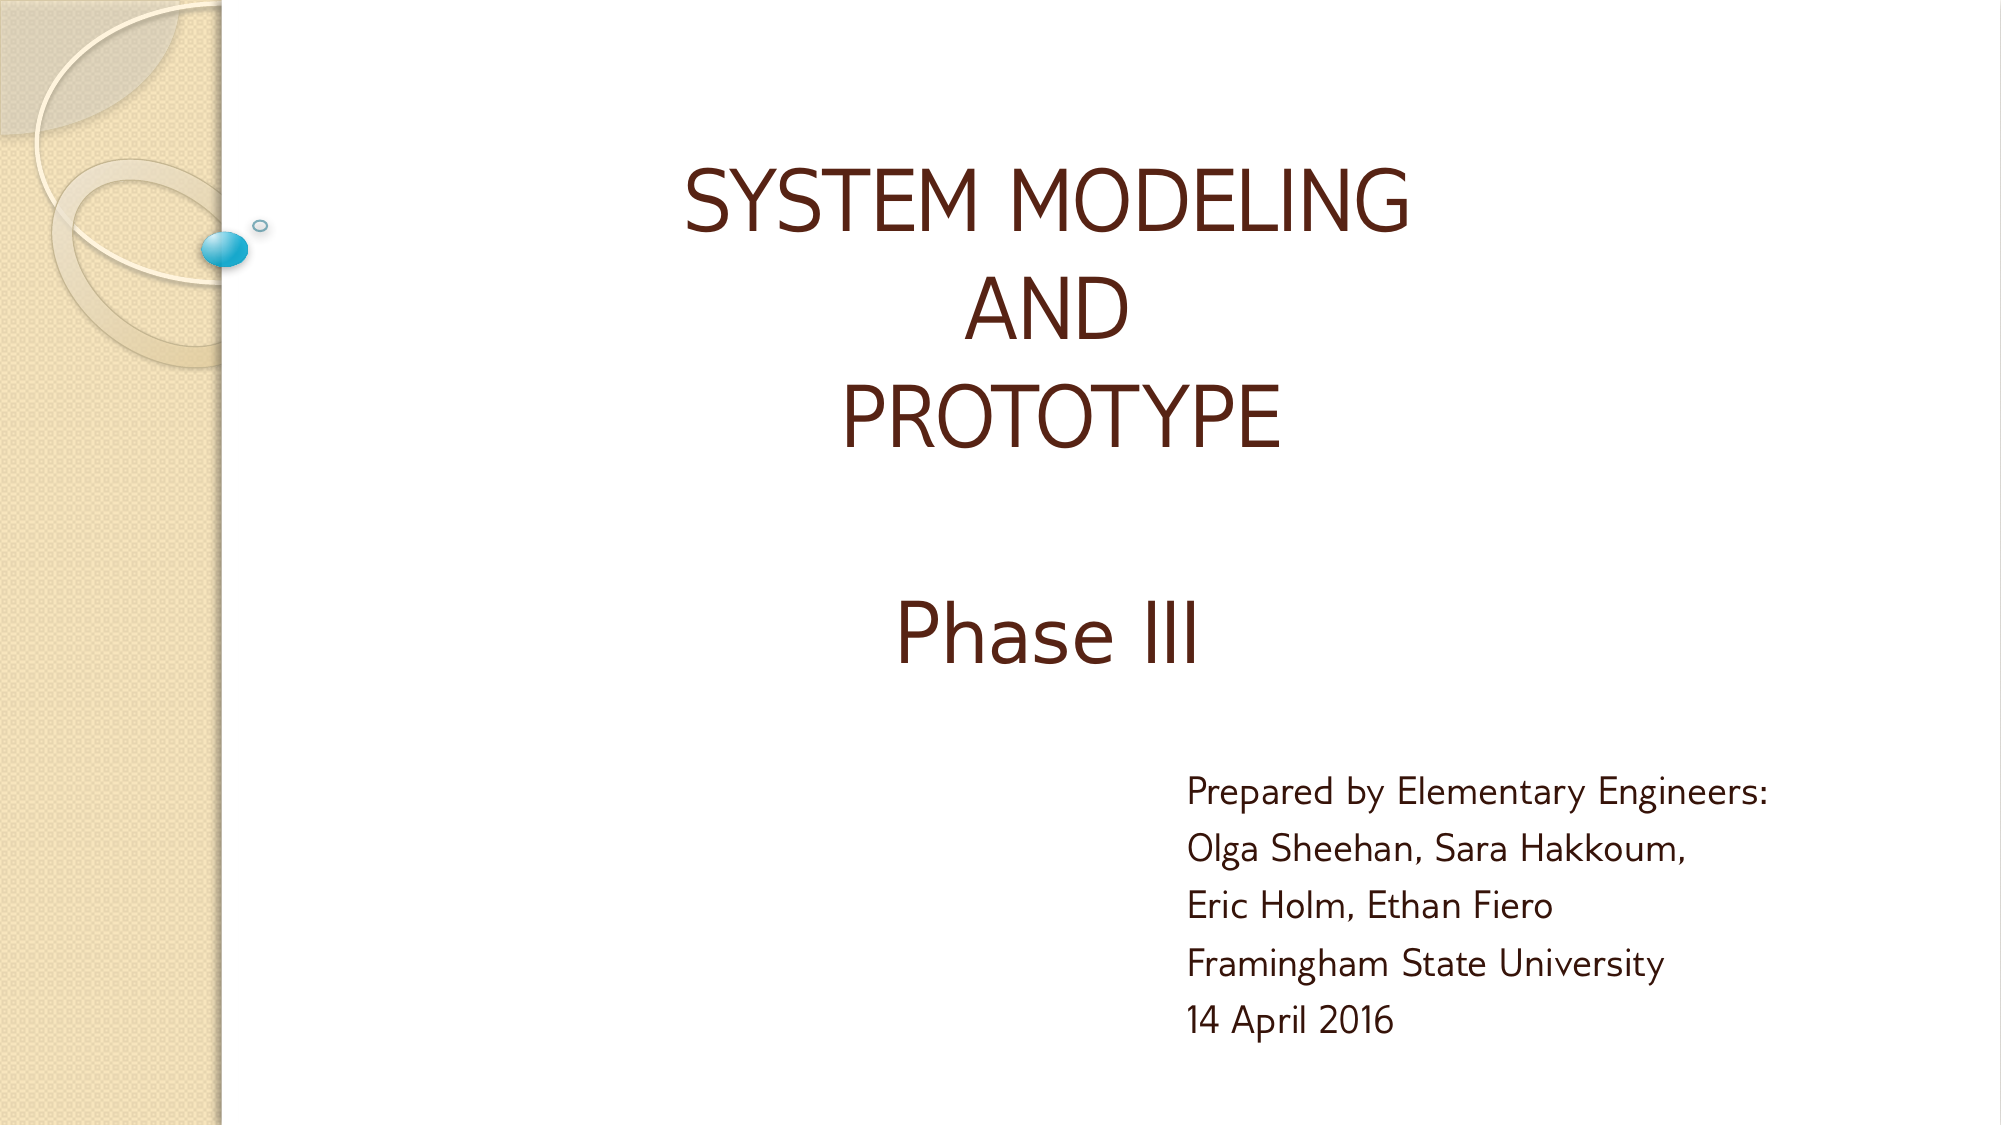

# SYSTEM MODELING AND PROTOTYPE Phase III
Prepared by Elementary Engineers:
Olga Sheehan, Sara Hakkoum,
Eric Holm, Ethan Fiero
Framingham State University
14 April 2016